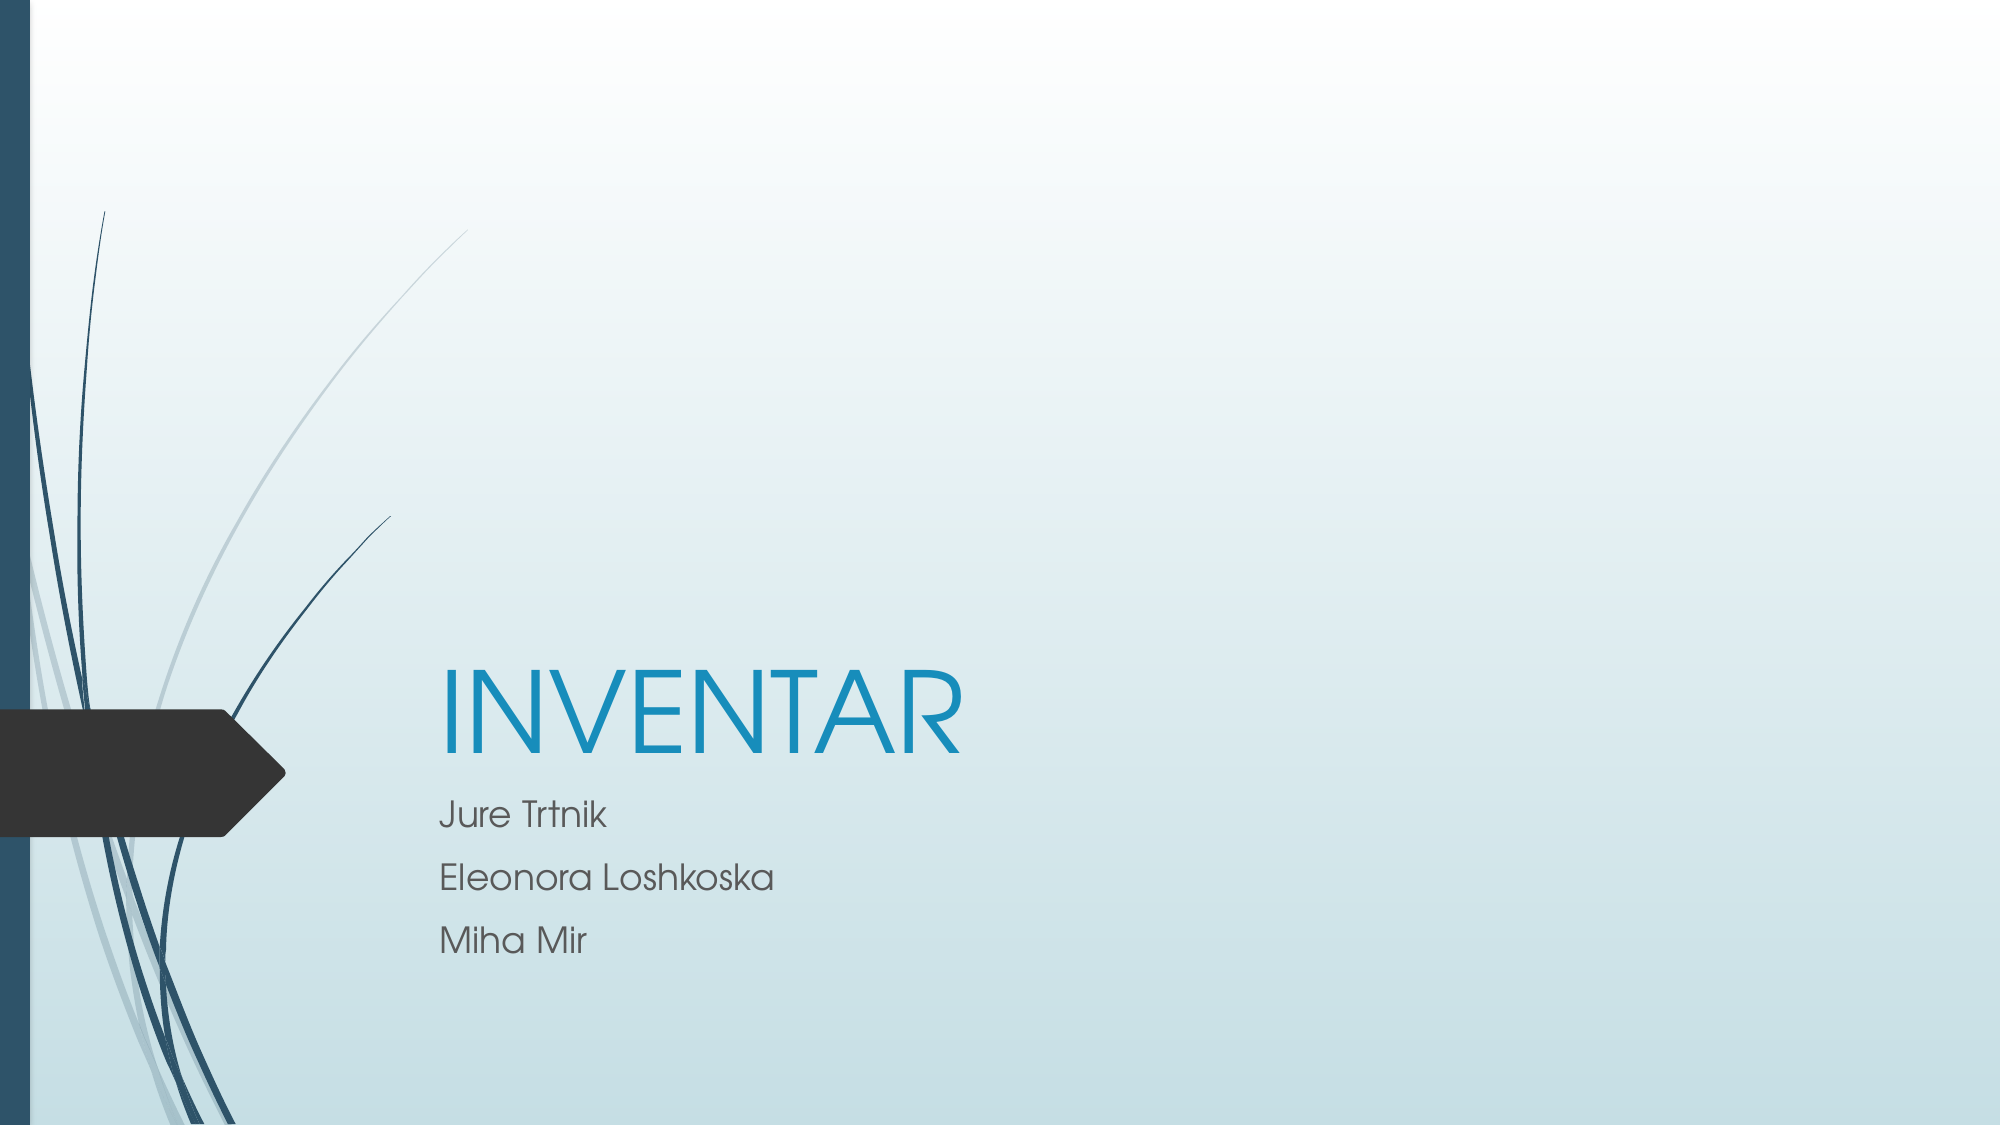

# INVENTAR
Jure Trtnik
Eleonora Loshkoska
Miha Mir